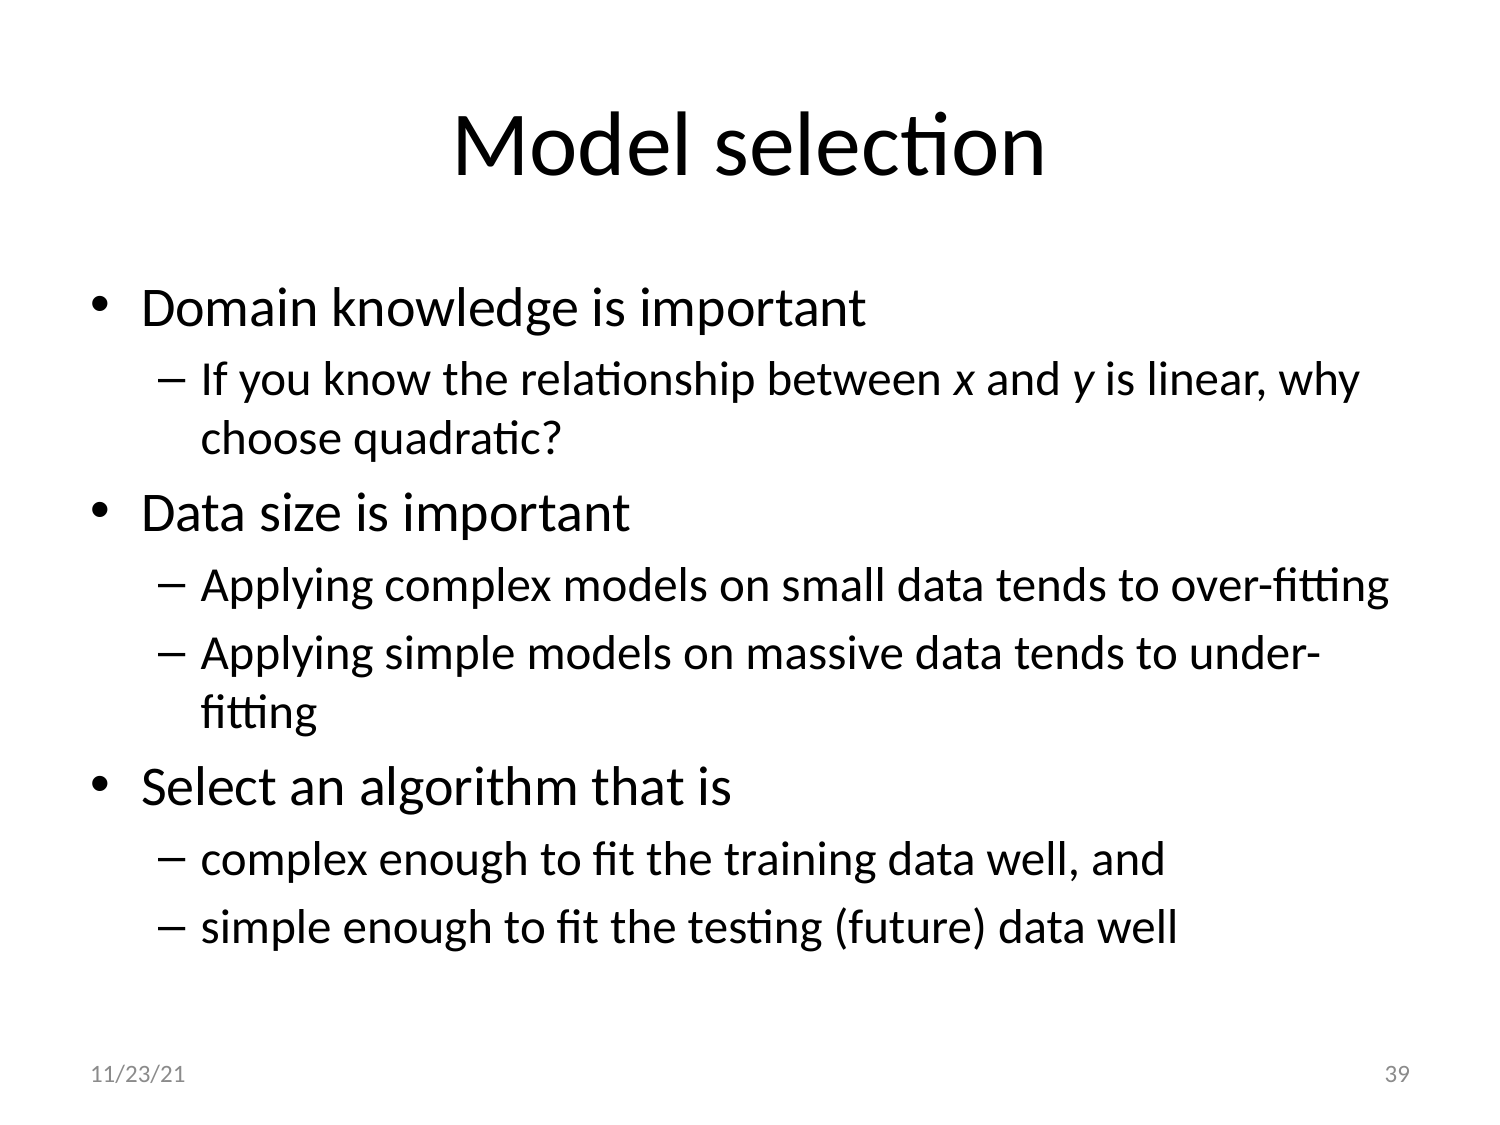

# Model selection
Domain knowledge is important
If you know the relationship between x and y is linear, why choose quadratic?
Data size is important
Applying complex models on small data tends to over-fitting
Applying simple models on massive data tends to under-fitting
Select an algorithm that is
complex enough to fit the training data well, and
simple enough to fit the testing (future) data well

11/23/21
39